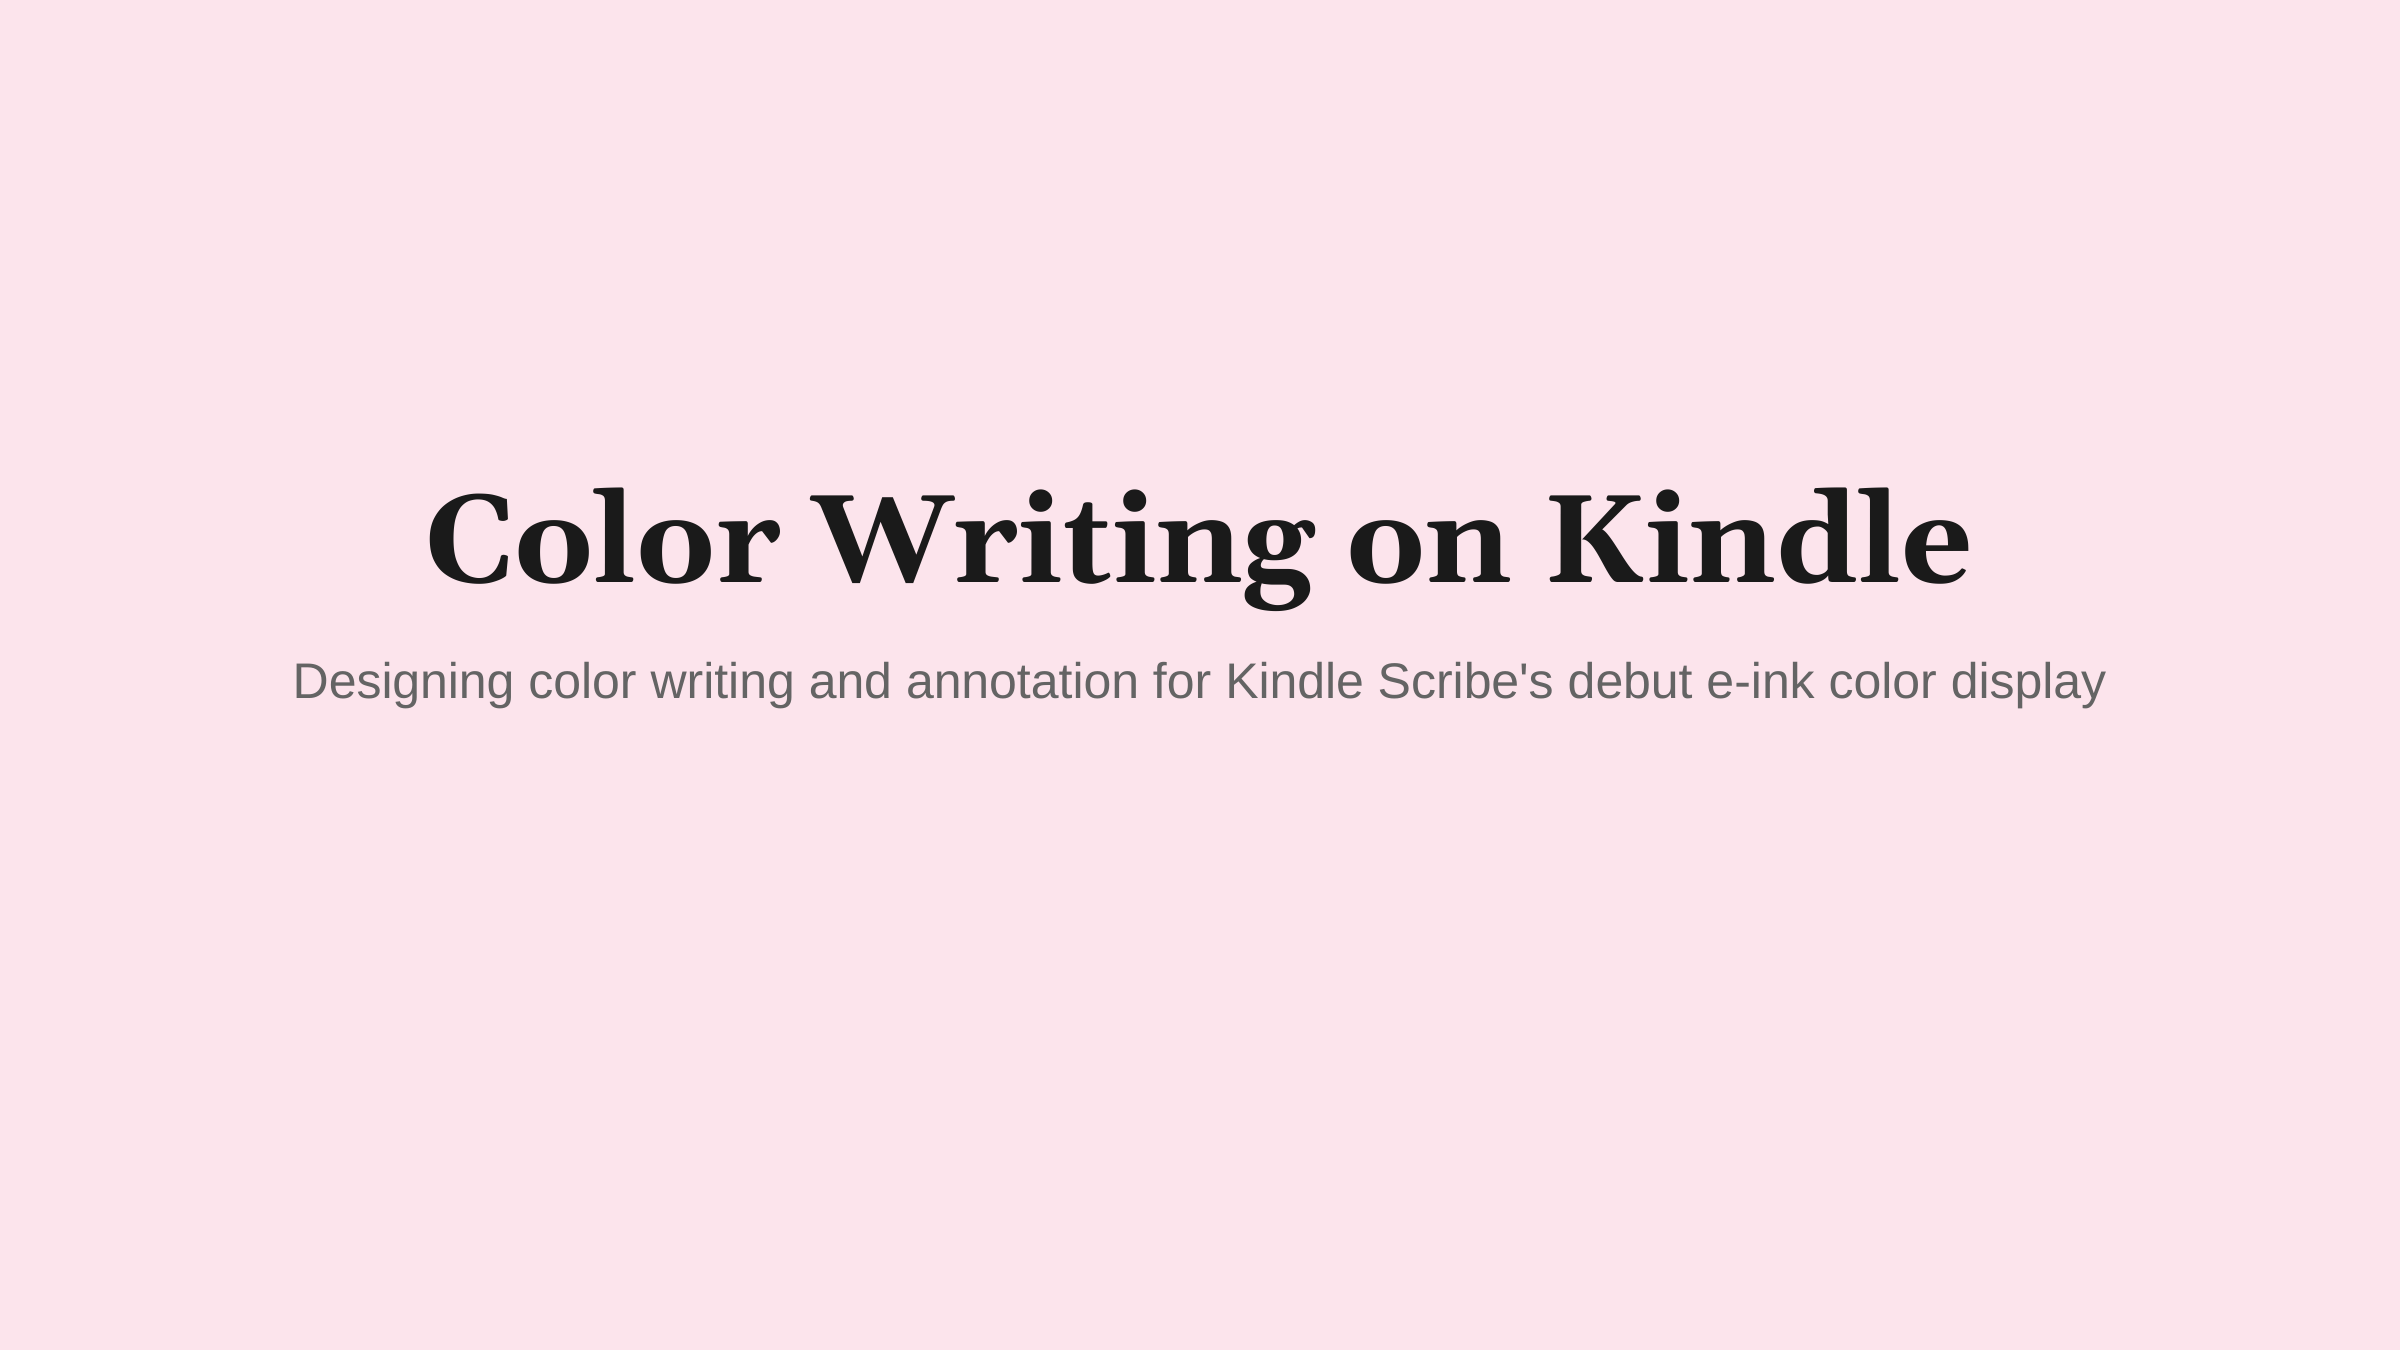

Color Writing on Kindle
Designing color writing and annotation for Kindle Scribe's debut e-ink color display